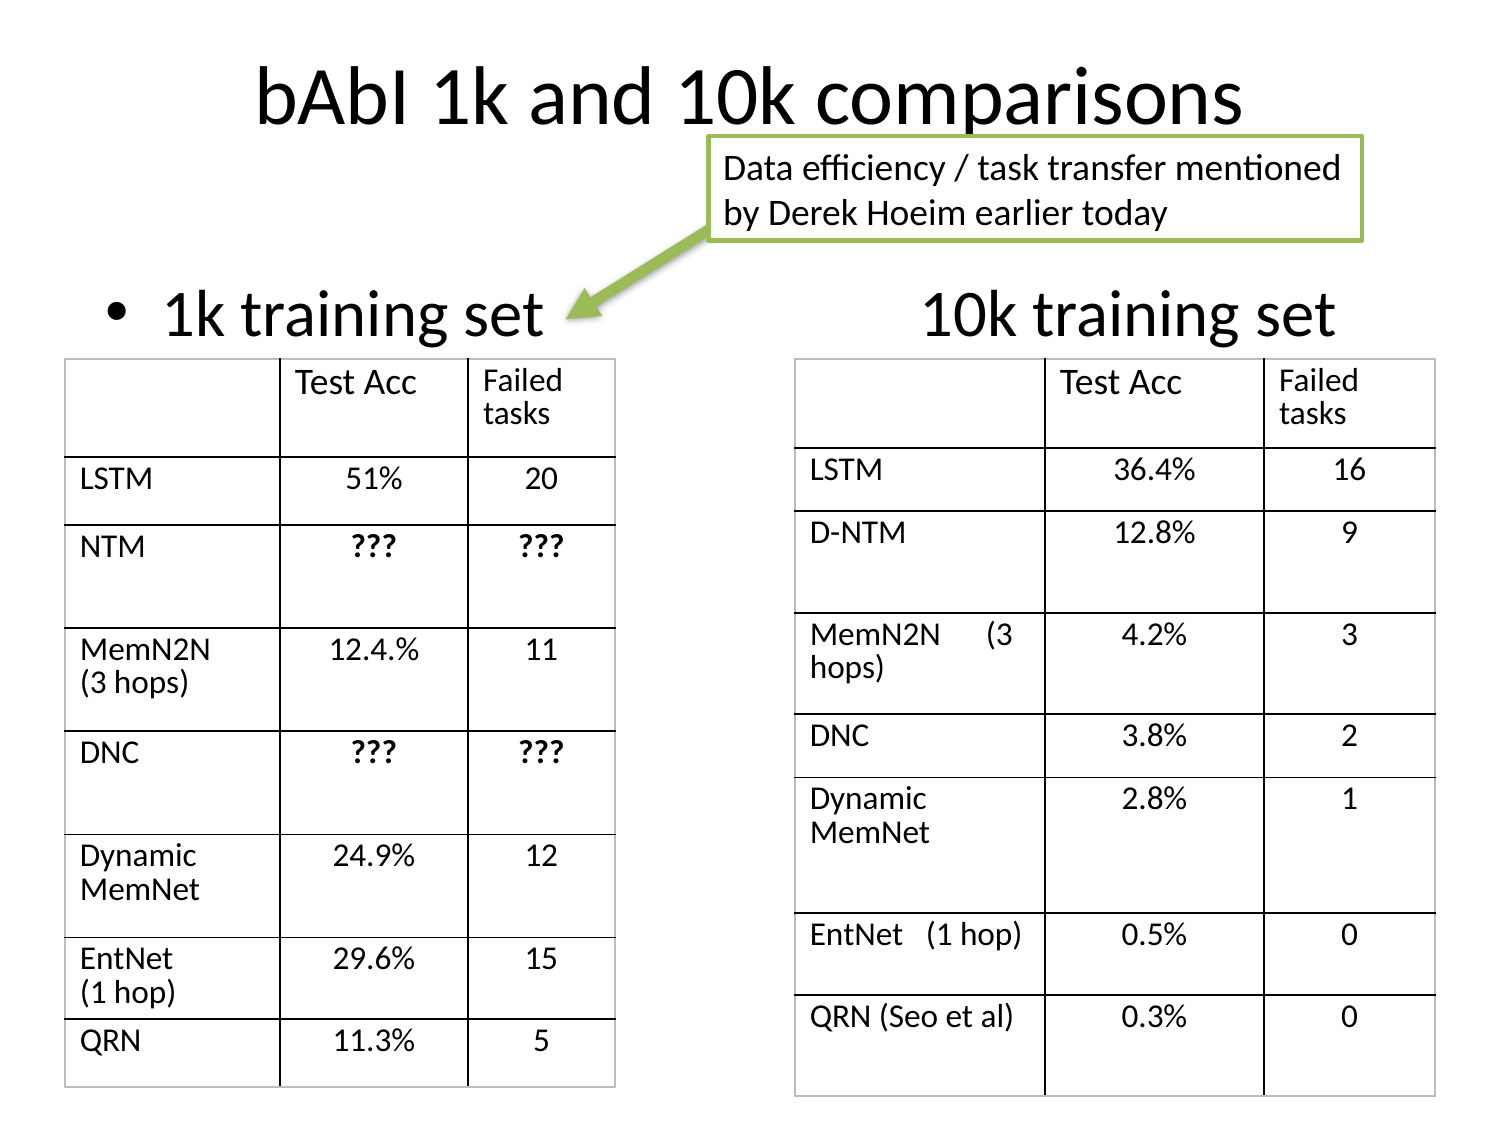

# bAbI 1k and 10k comparisons
Data efficiency / task transfer mentioned by Derek Hoeim earlier today
1k training set                         10k training set

|  | Test Acc | Failed tasks |
| --- | --- | --- |
| LSTM | 51% | 20 |
| NTM | ??? | ??? |
| MemN2N (3 hops) | 12.4.% | 11 |
| DNC | ??? | ??? |
| Dynamic MemNet | 24.9% | 12 |
| EntNet (1 hop) | 29.6% | 15 |
| QRN | 11.3% | 5 |
|  | Test Acc | Failed tasks |
| --- | --- | --- |
| LSTM | 36.4% | 16 |
| D-NTM | 12.8% | 9 |
| MemN2N (3 hops) | 4.2% | 3 |
| DNC | 3.8% | 2 |
| Dynamic MemNet | 2.8% | 1 |
| EntNet (1 hop) | 0.5% | 0 |
| QRN (Seo et al) | 0.3% | 0 |